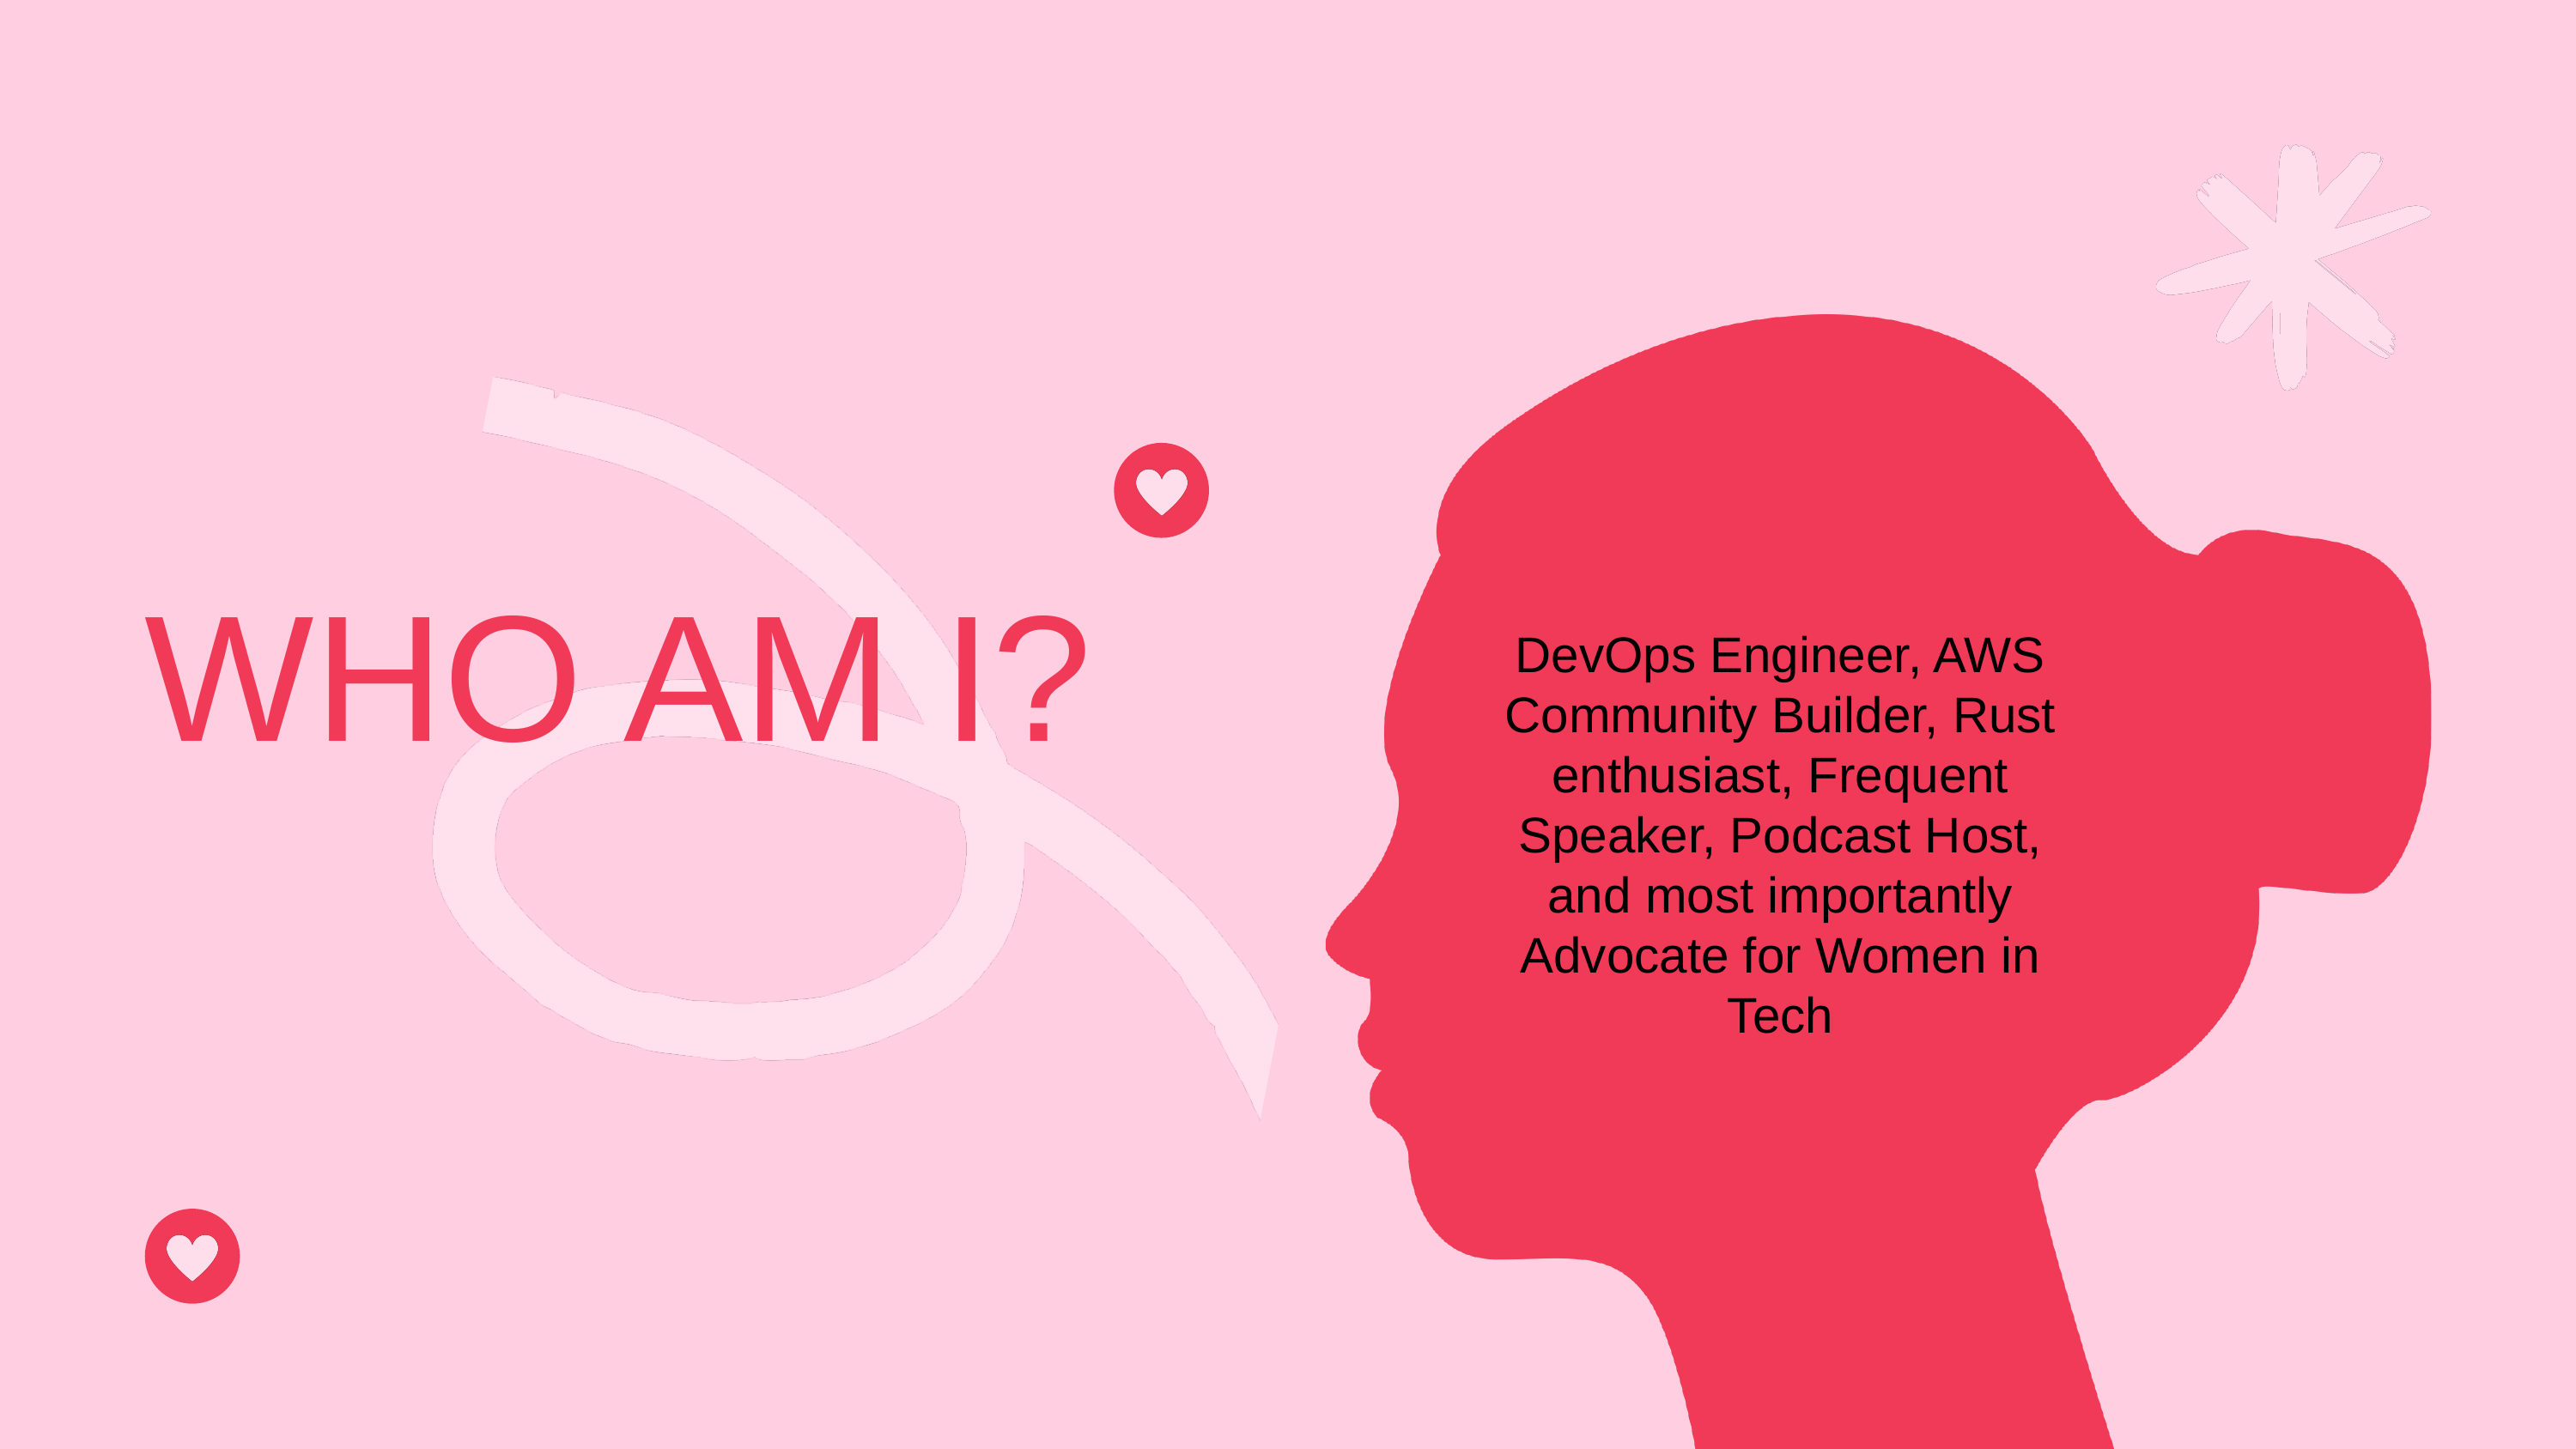

WHO AM I?
DevOps Engineer, AWS Community Builder, Rust enthusiast, Frequent Speaker, Podcast Host, and most importantly Advocate for Women in Tech